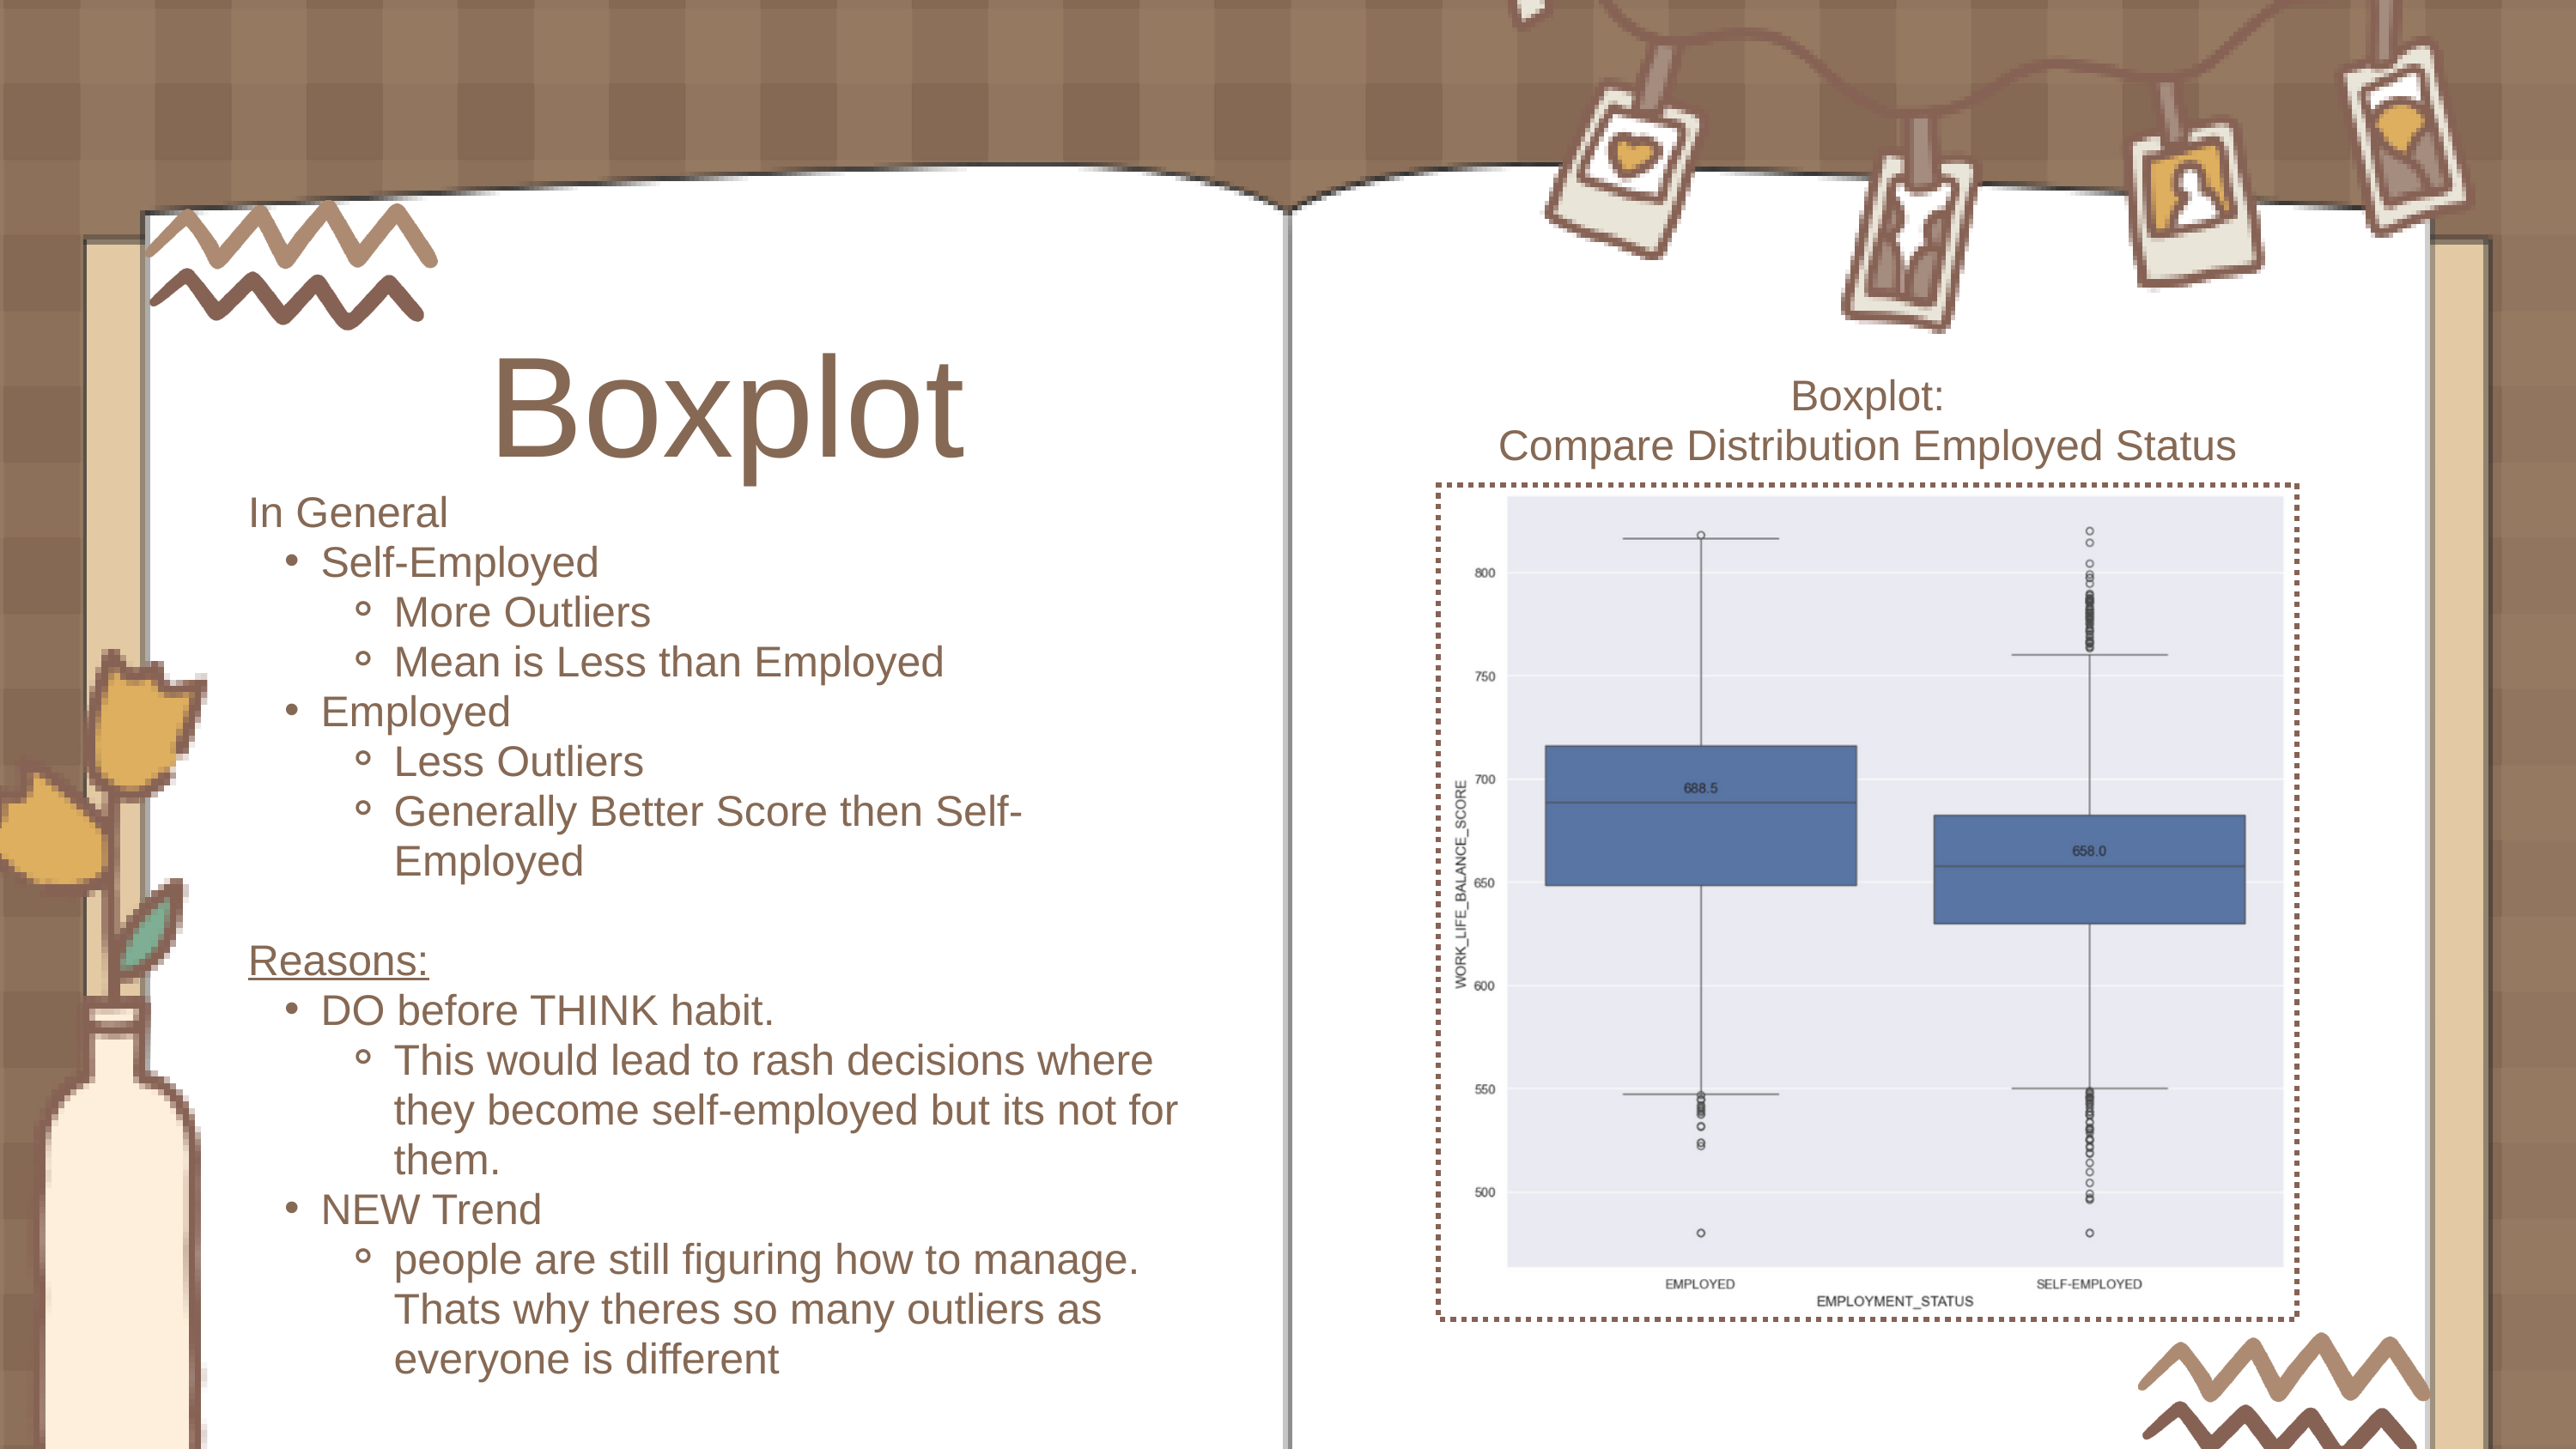

Boxplot
Boxplot:
Compare Distribution Employed Status

In General
Self-Employed
More Outliers
Mean is Less than Employed
Employed
Less Outliers
Generally Better Score then Self-Employed

Reasons:
DO before THINK habit.
This would lead to rash decisions where they become self-employed but its not for them.
NEW Trend
people are still figuring how to manage. Thats why theres so many outliers as everyone is different